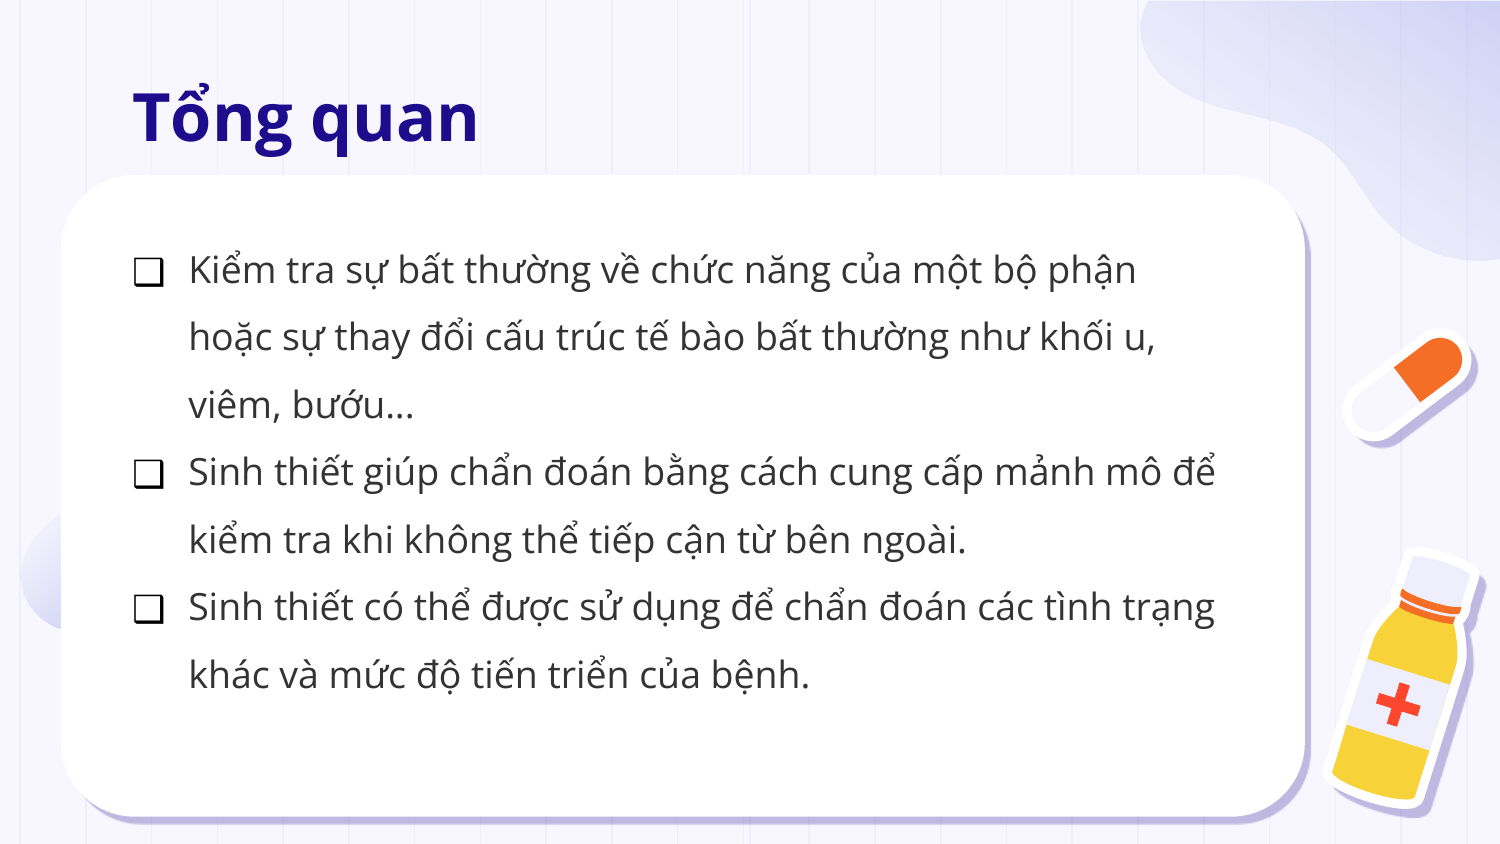

# Tổng quan

Kiểm tra sự bất thường về chức năng của một bộ phận hoặc sự thay đổi cấu trúc tế bào bất thường như khối u, viêm, bướu...
Sinh thiết giúp chẩn đoán bằng cách cung cấp mảnh mô để kiểm tra khi không thể tiếp cận từ bên ngoài.
Sinh thiết có thể được sử dụng để chẩn đoán các tình trạng khác và mức độ tiến triển của bệnh.